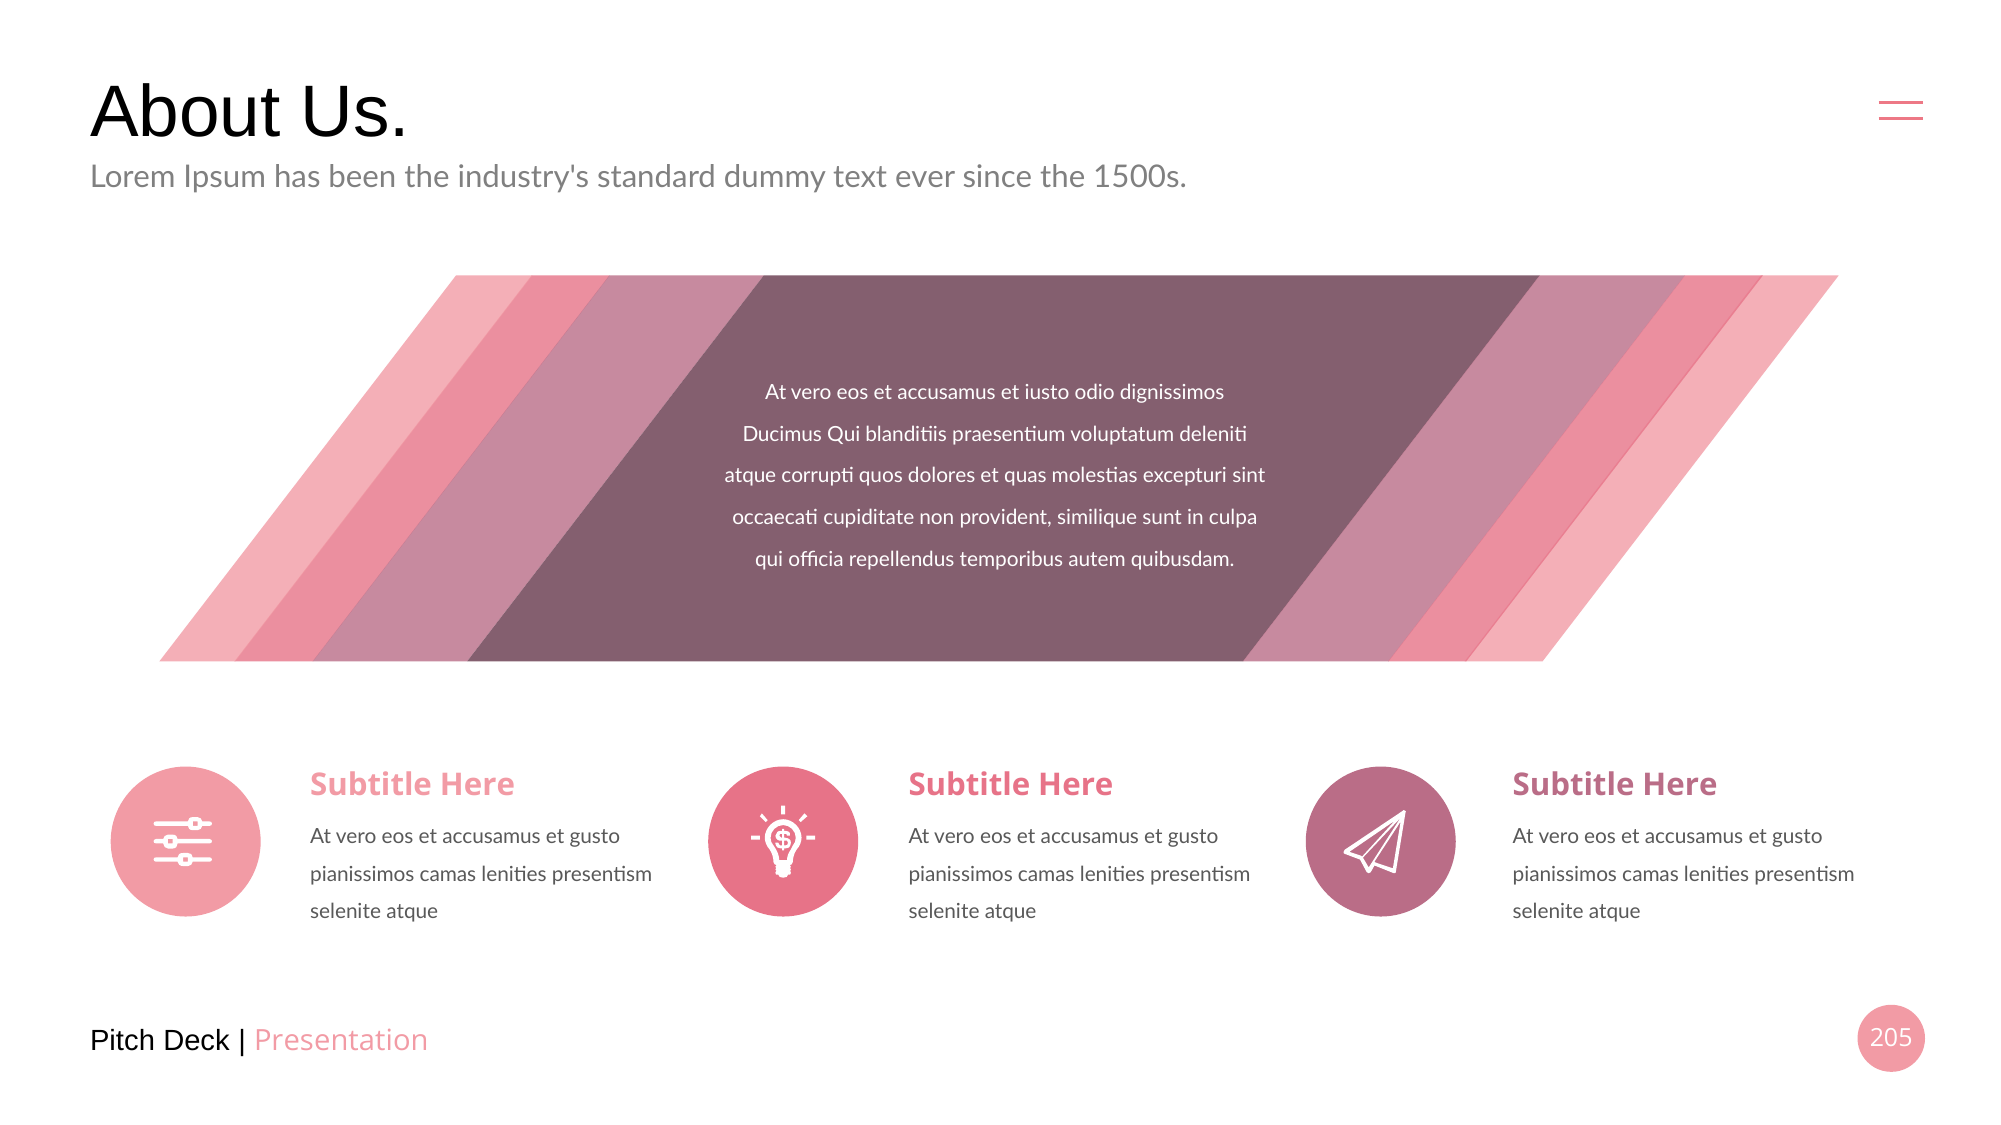

# About Us.
Lorem Ipsum has been the industry's standard dummy text ever since the 1500s.

At vero eos et accusamus et iusto odio dignissimos
Ducimus Qui blanditiis praesentium voluptatum deleniti atque corrupti quos dolores et quas molestias excepturi sint occaecati cupiditate non provident, similique sunt in culpa qui officia repellendus temporibus autem quibusdam.
Subtitle Here
Subtitle Here
Subtitle Here

At vero eos et accusamus et gusto pianissimos camas lenities presentism selenite atque
At vero eos et accusamus et gusto pianissimos camas lenities presentism selenite atque
At vero eos et accusamus et gusto pianissimos camas lenities presentism selenite atque

Pitch Deck | Presentation
205